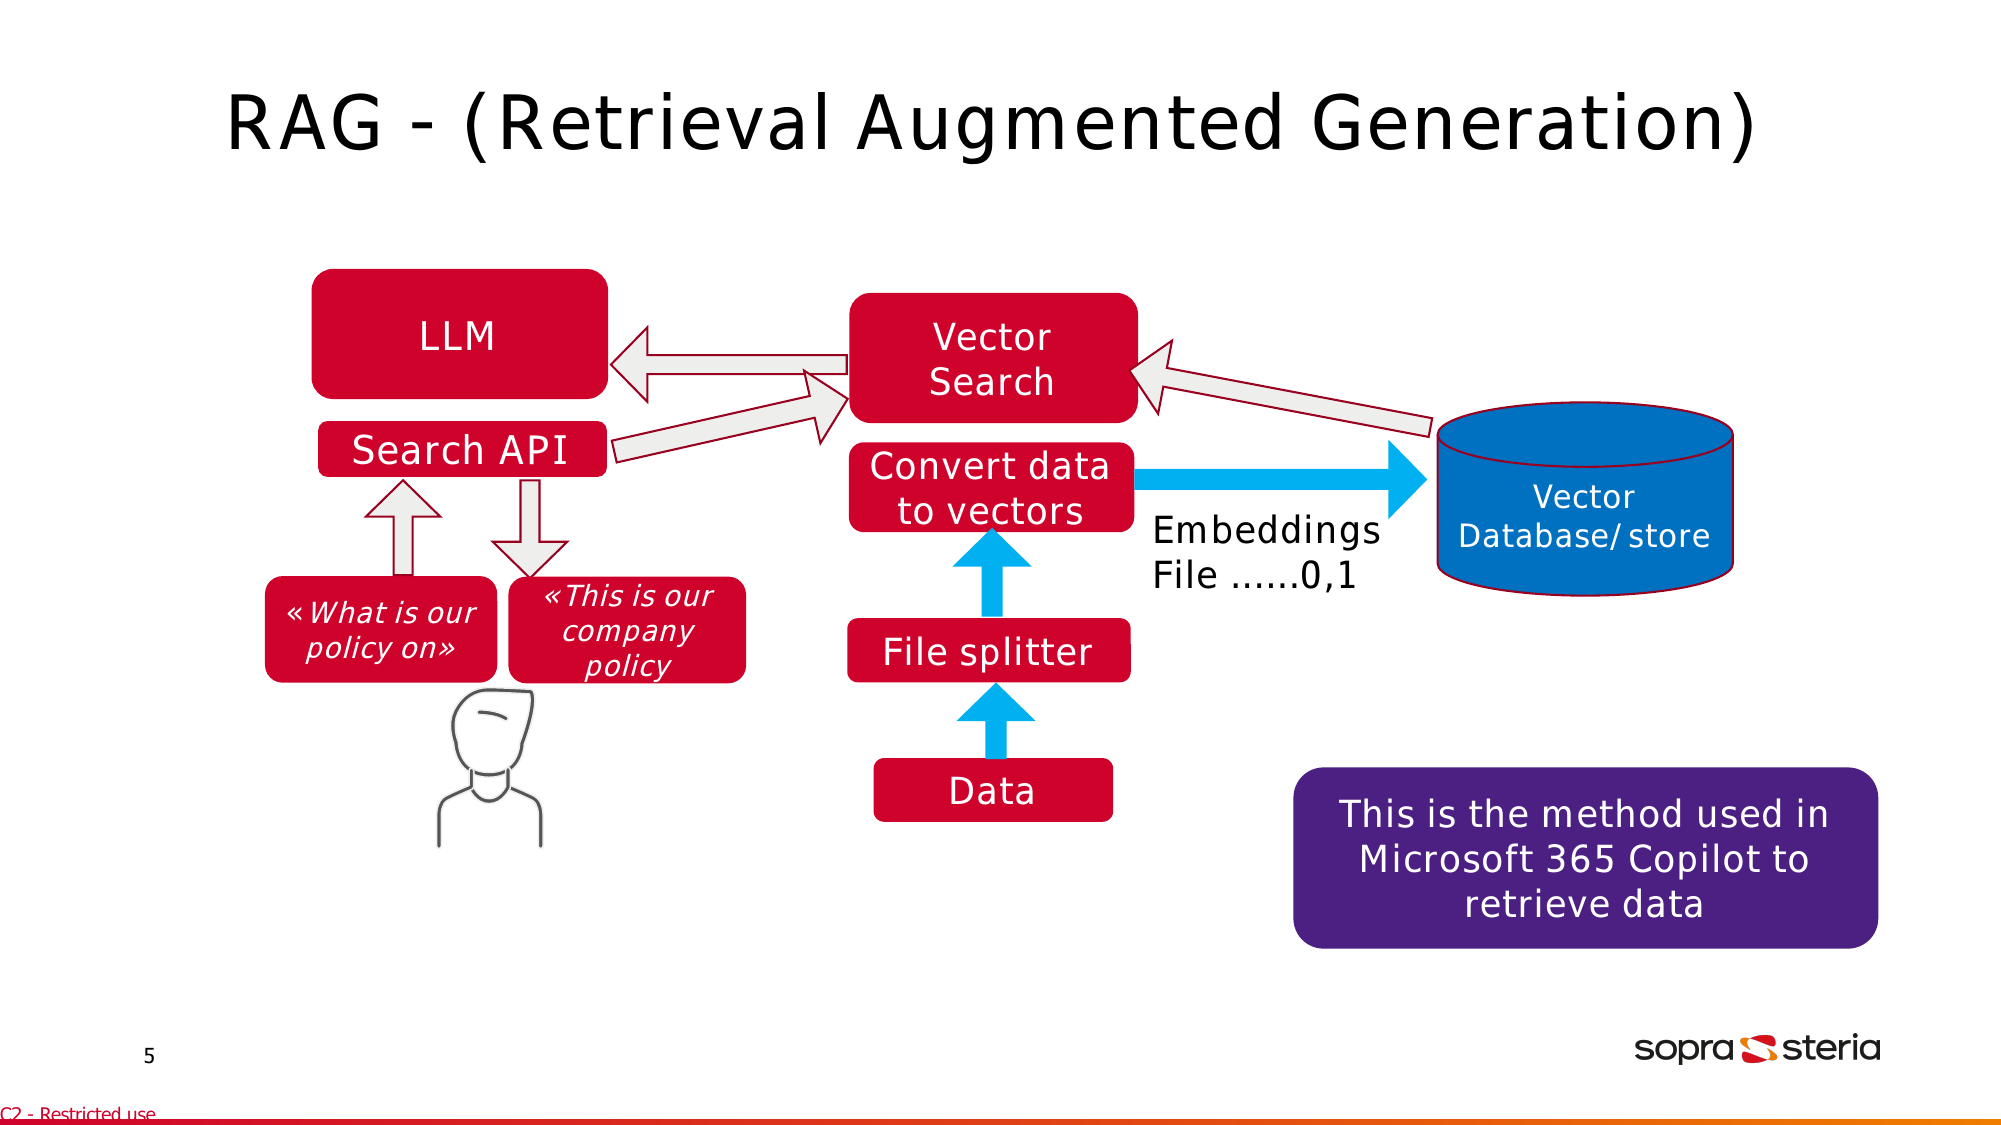

RAG - (Retrieval Augmented Generation)

LLM
Vector Search

Vector Database/store
Search API
Convert data to vectors

Embeddings
File ......0,1

«What is our policy on»
«This is our company policy
File splitter

Data
This is the method used in Microsoft 365 Copilot to retrieve data